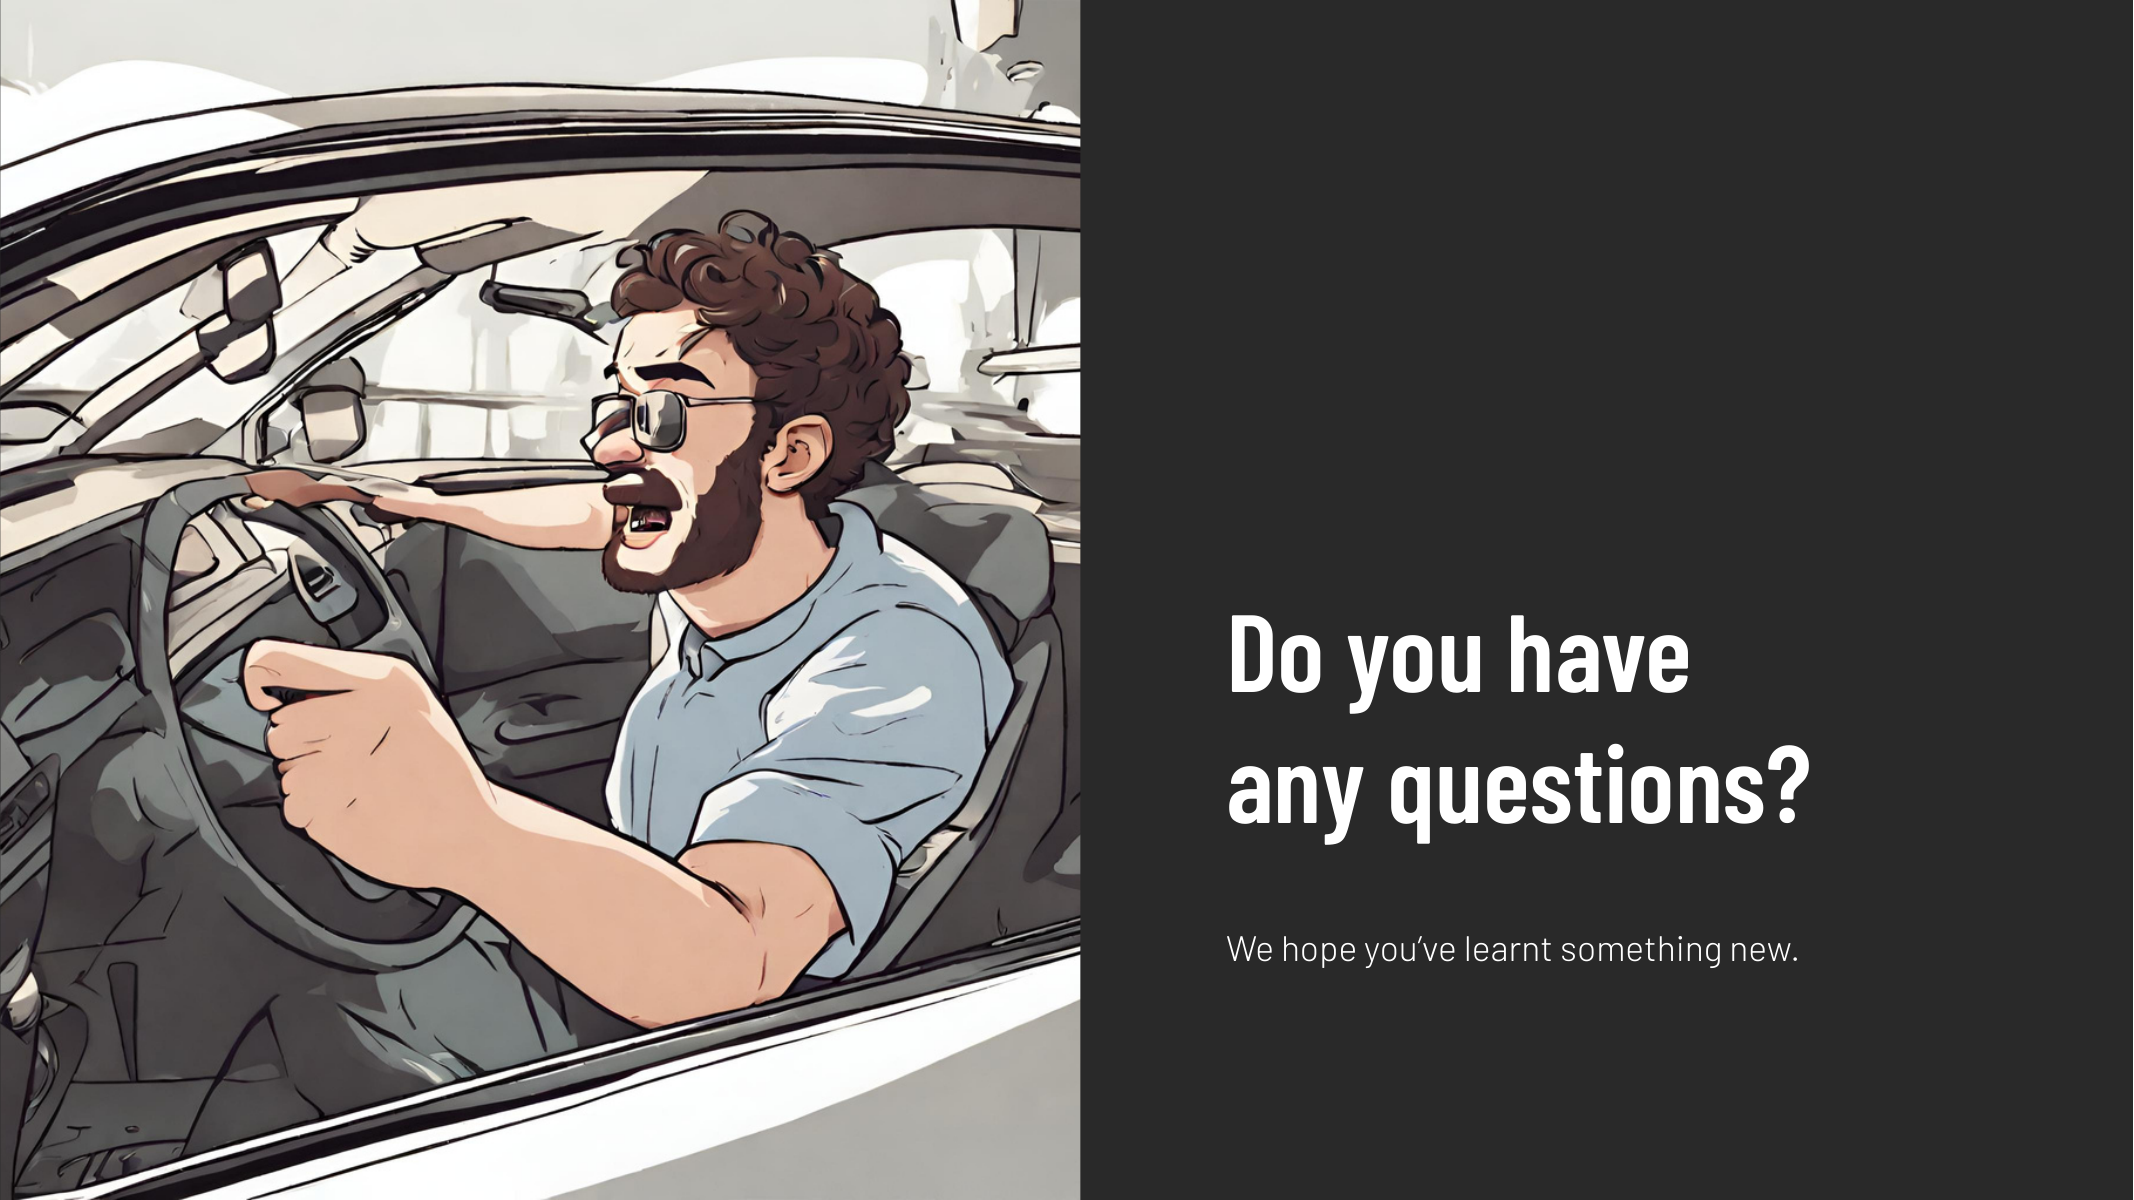

Do you have
any questions?
We hope you’ve learnt something new.